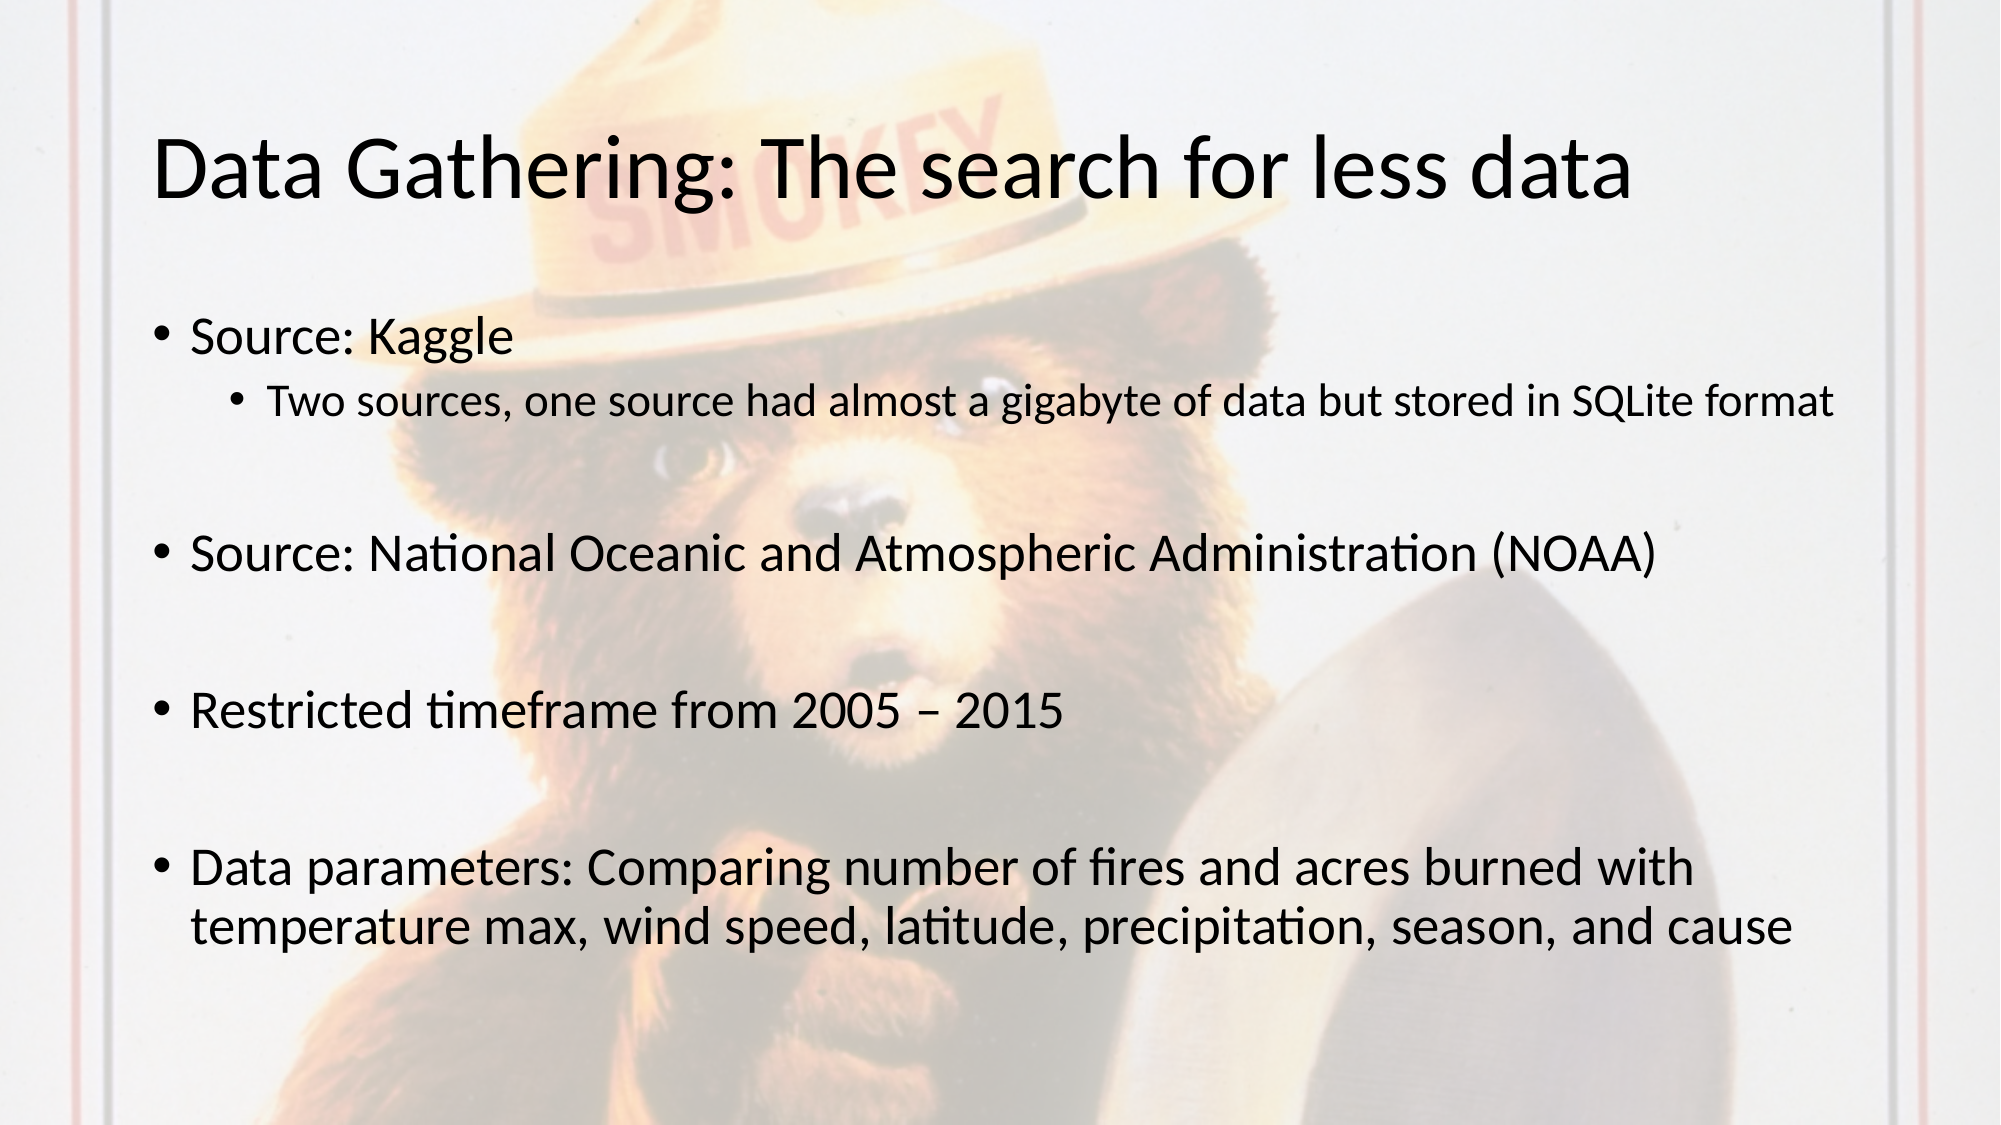

# Data Gathering: The search for less data
Source: Kaggle
Two sources, one source had almost a gigabyte of data but stored in SQLite format

Source: National Oceanic and Atmospheric Administration (NOAA)

Restricted timeframe from 2005 – 2015

Data parameters: Comparing number of fires and acres burned with temperature max, wind speed, latitude, precipitation, season, and cause